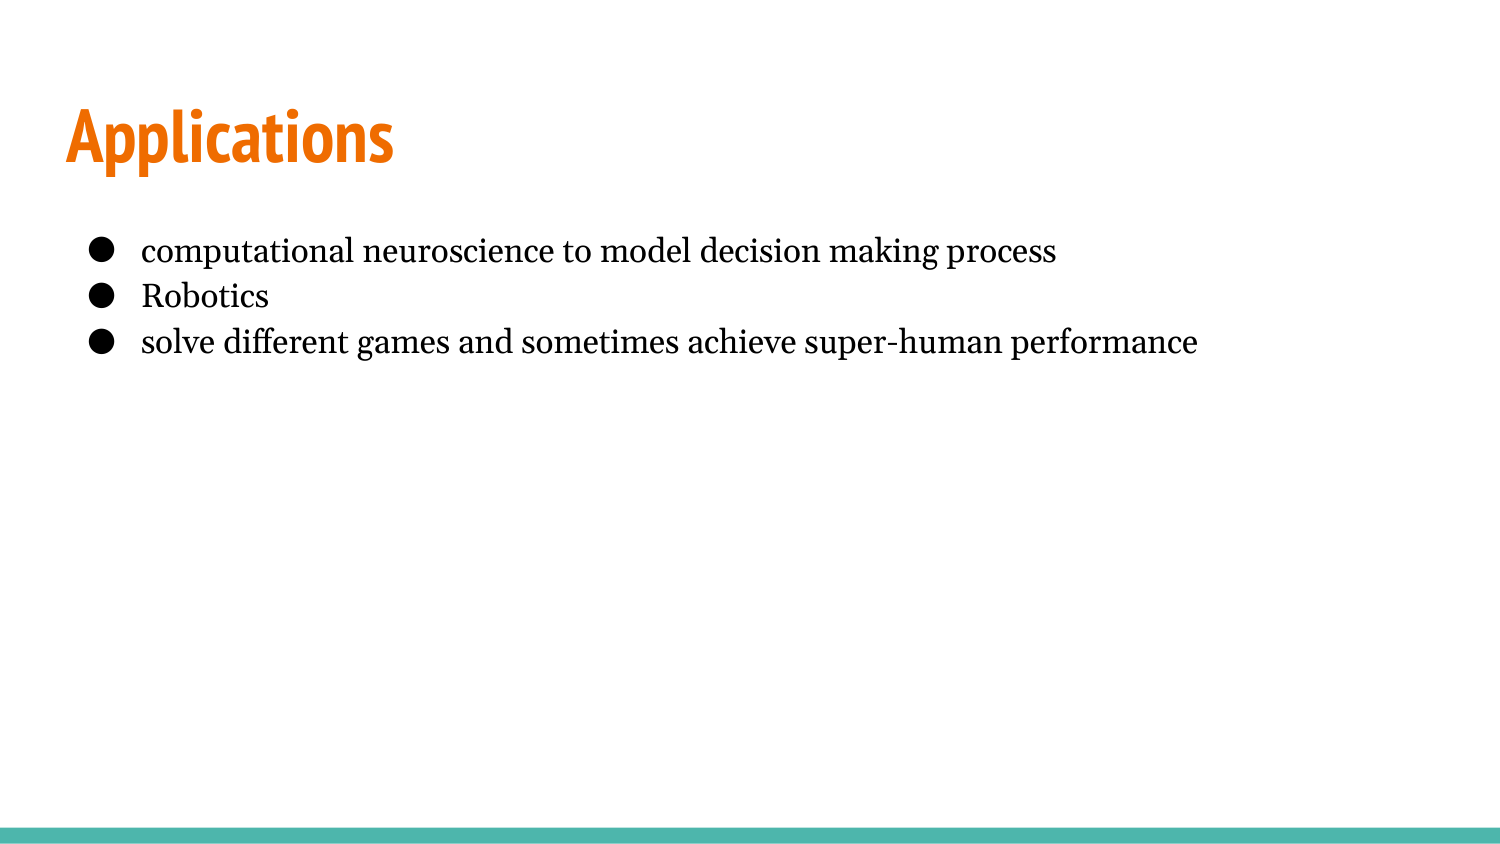

# Applications
computational neuroscience to model decision making process
Robotics
solve different games and sometimes achieve super-human performance